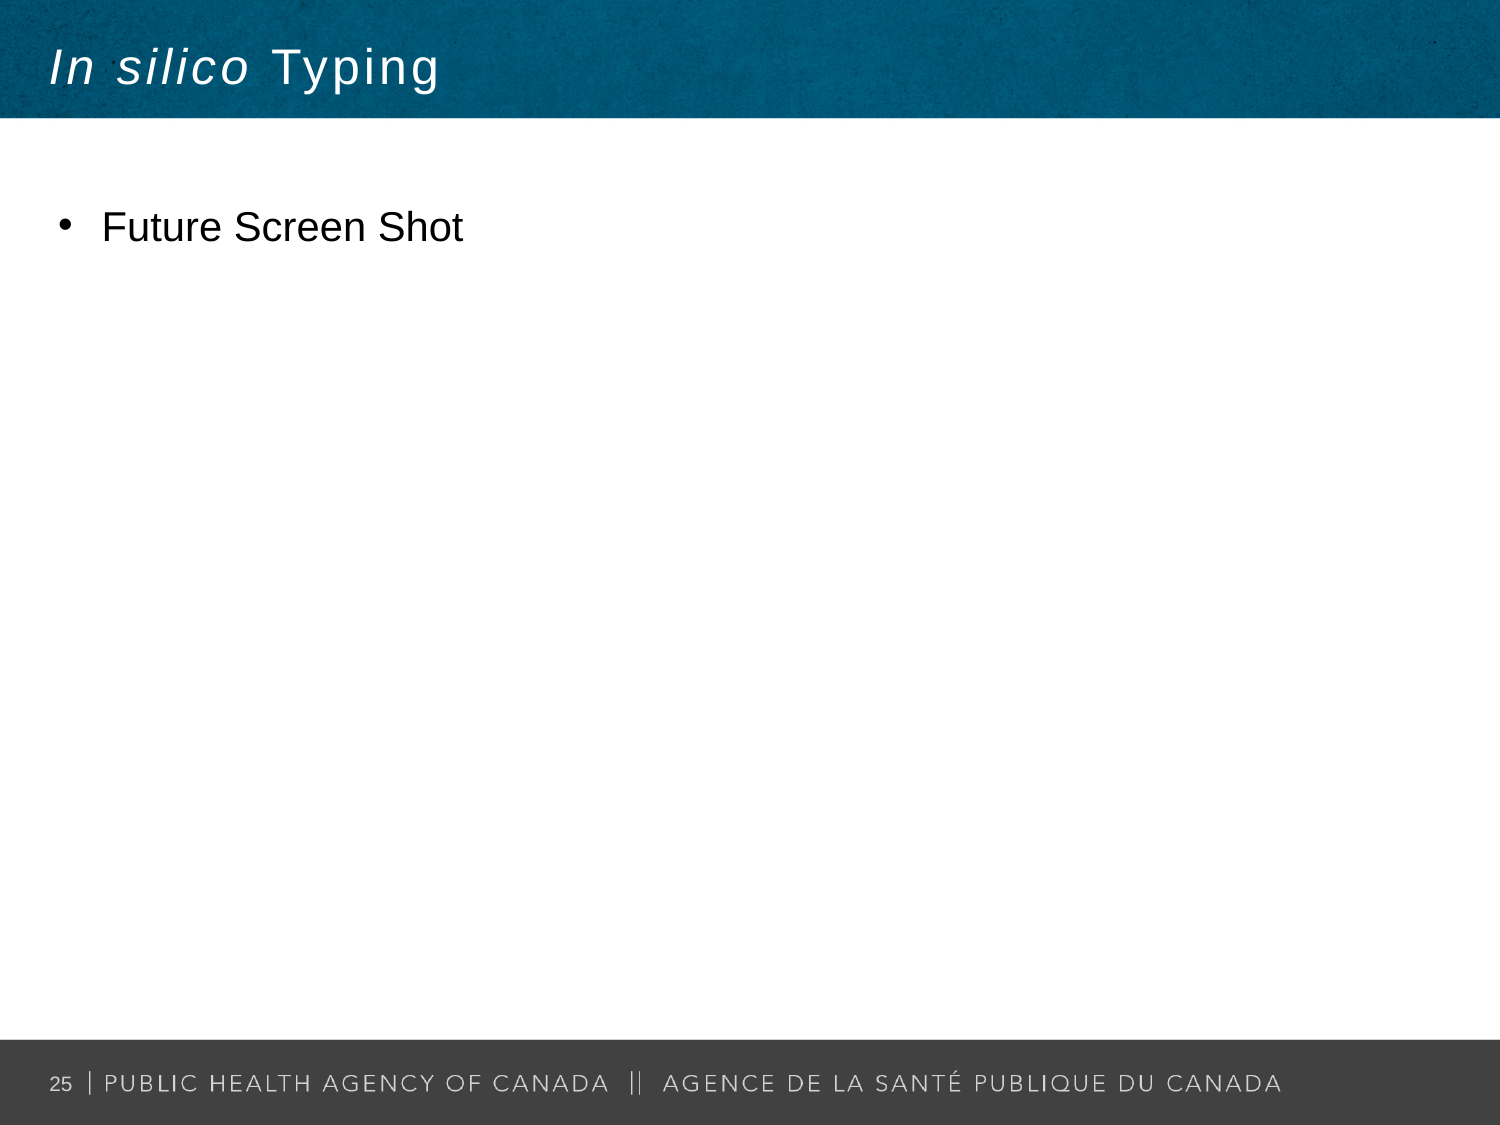

In silico Typing
Future Screen Shot

25